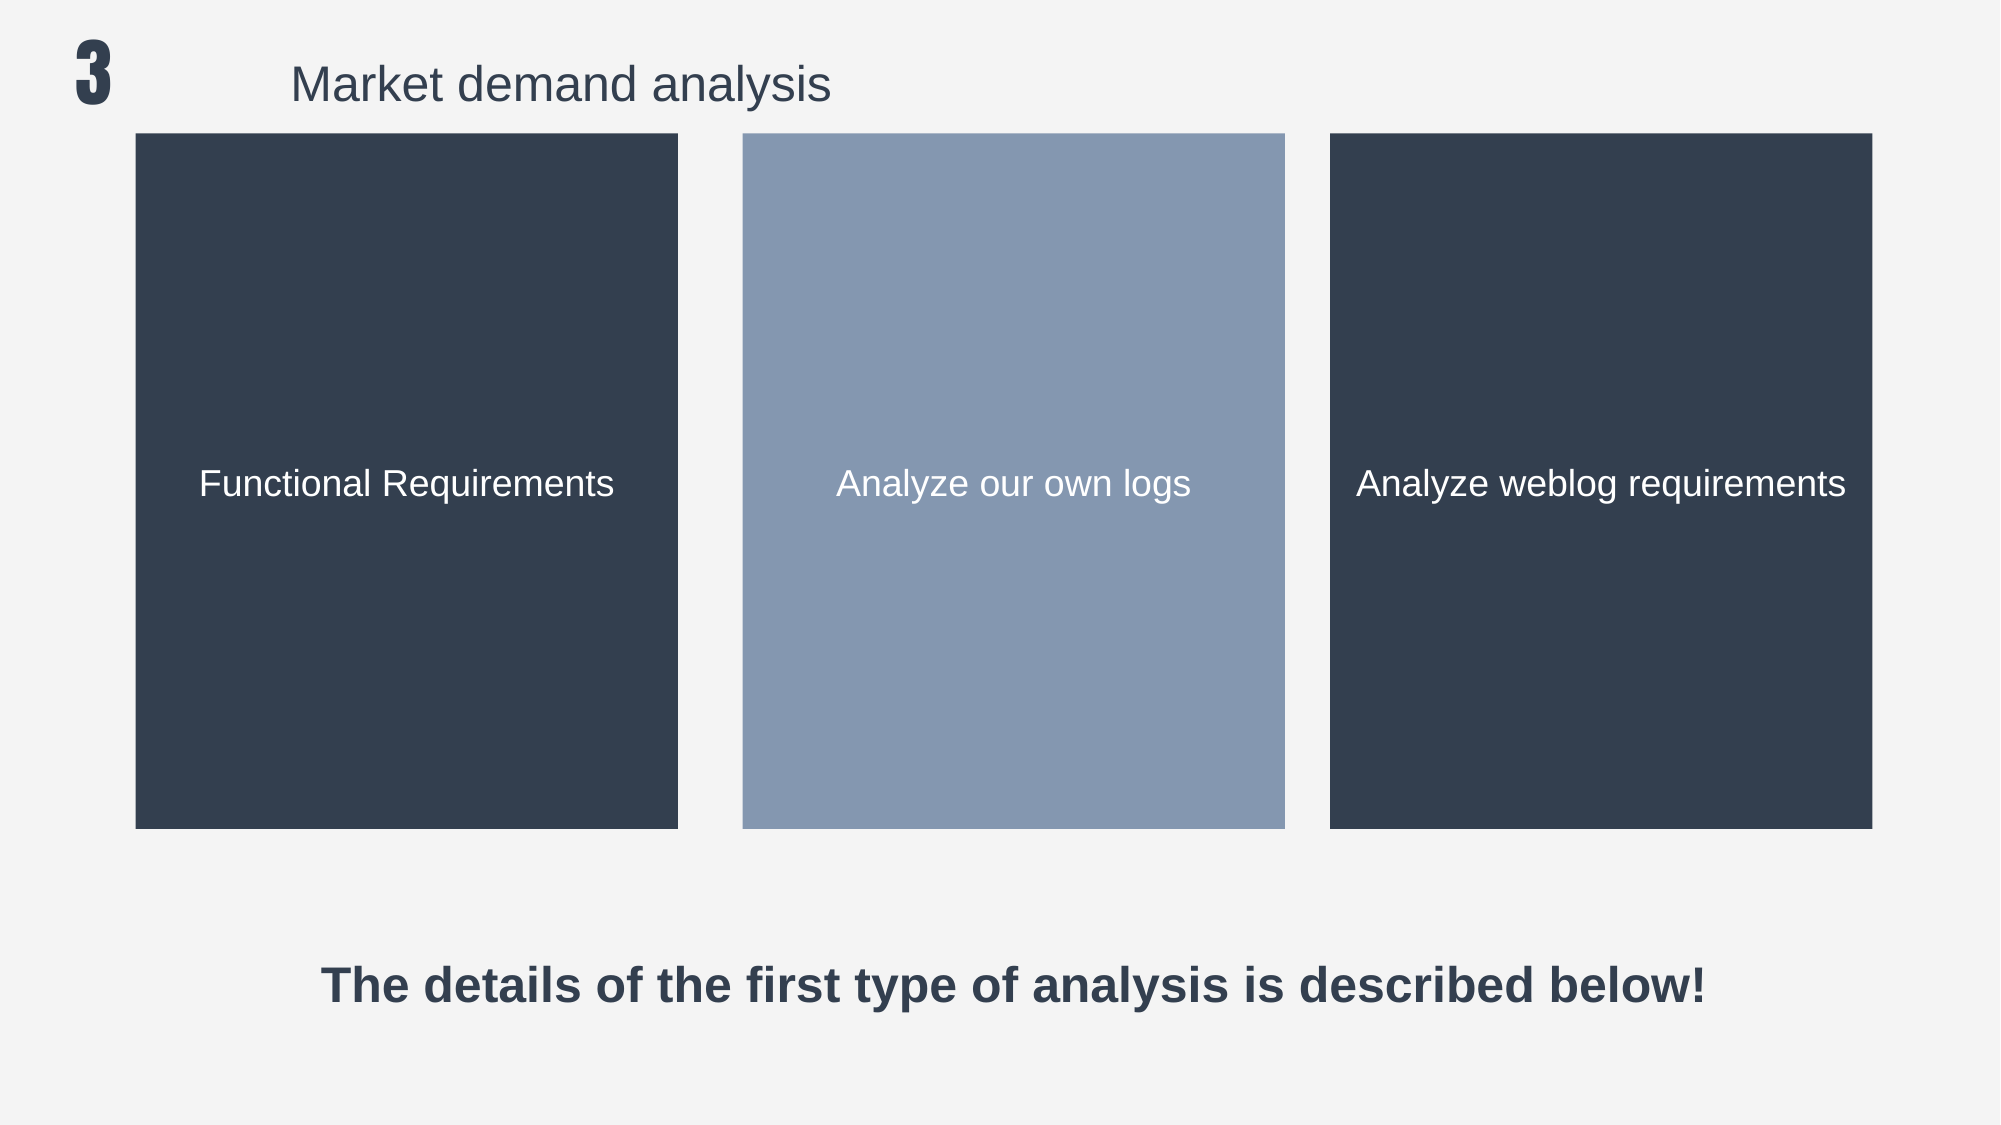

3
Market demand analysis
Functional Requirements
Analyze our own logs
Analyze weblog requirements
   The details of the first type of analysis is described below!